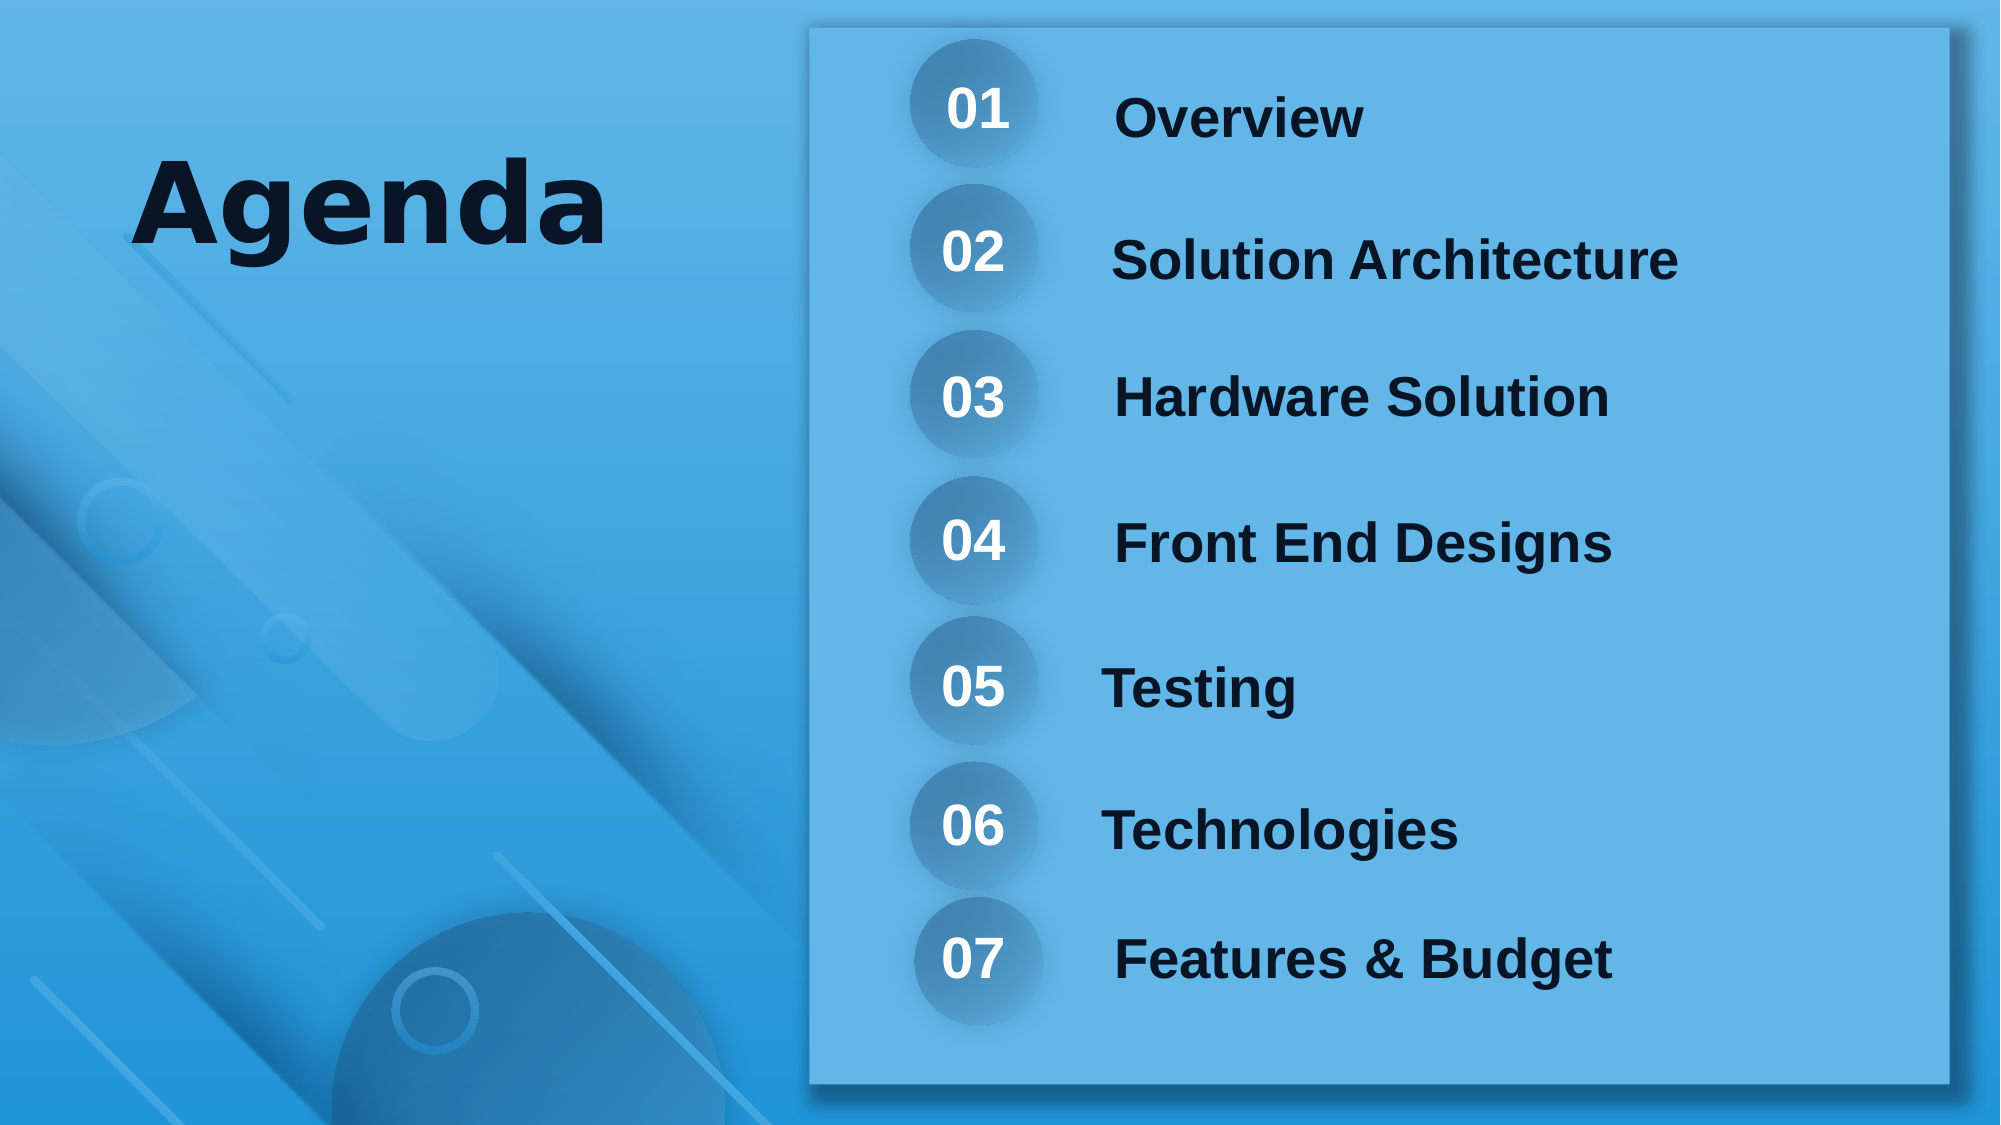

01
Overview
Agenda

02
  Solution Architecture

03
Hardware Solution

04
Front End Designs

05
Testing

06
Technologies

07
Features & Budget